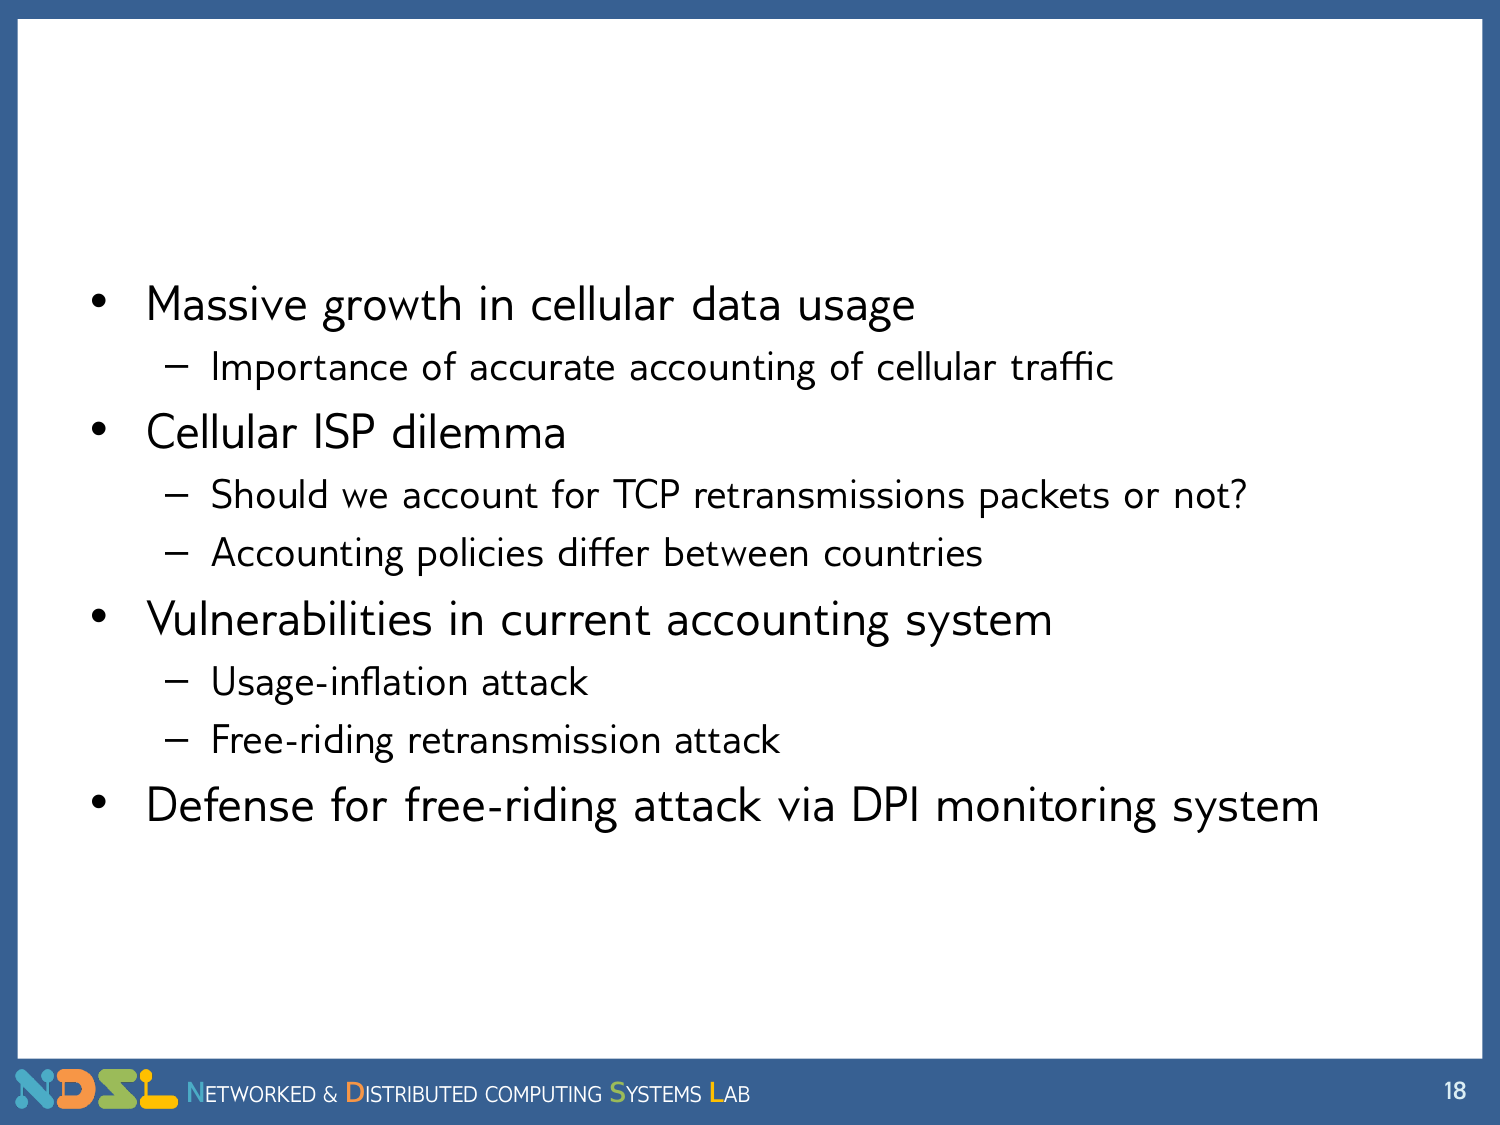

# Conclusion
Massive growth in cellular data usage
Importance of accurate accounting of cellular traffic
Cellular ISP dilemma
Should we account for TCP retransmissions packets or not?
Accounting policies differ between countries
Vulnerabilities in current accounting system
Usage-inflation attack
Free-riding retransmission attack
Defense for free-riding attack via DPI monitoring system
18